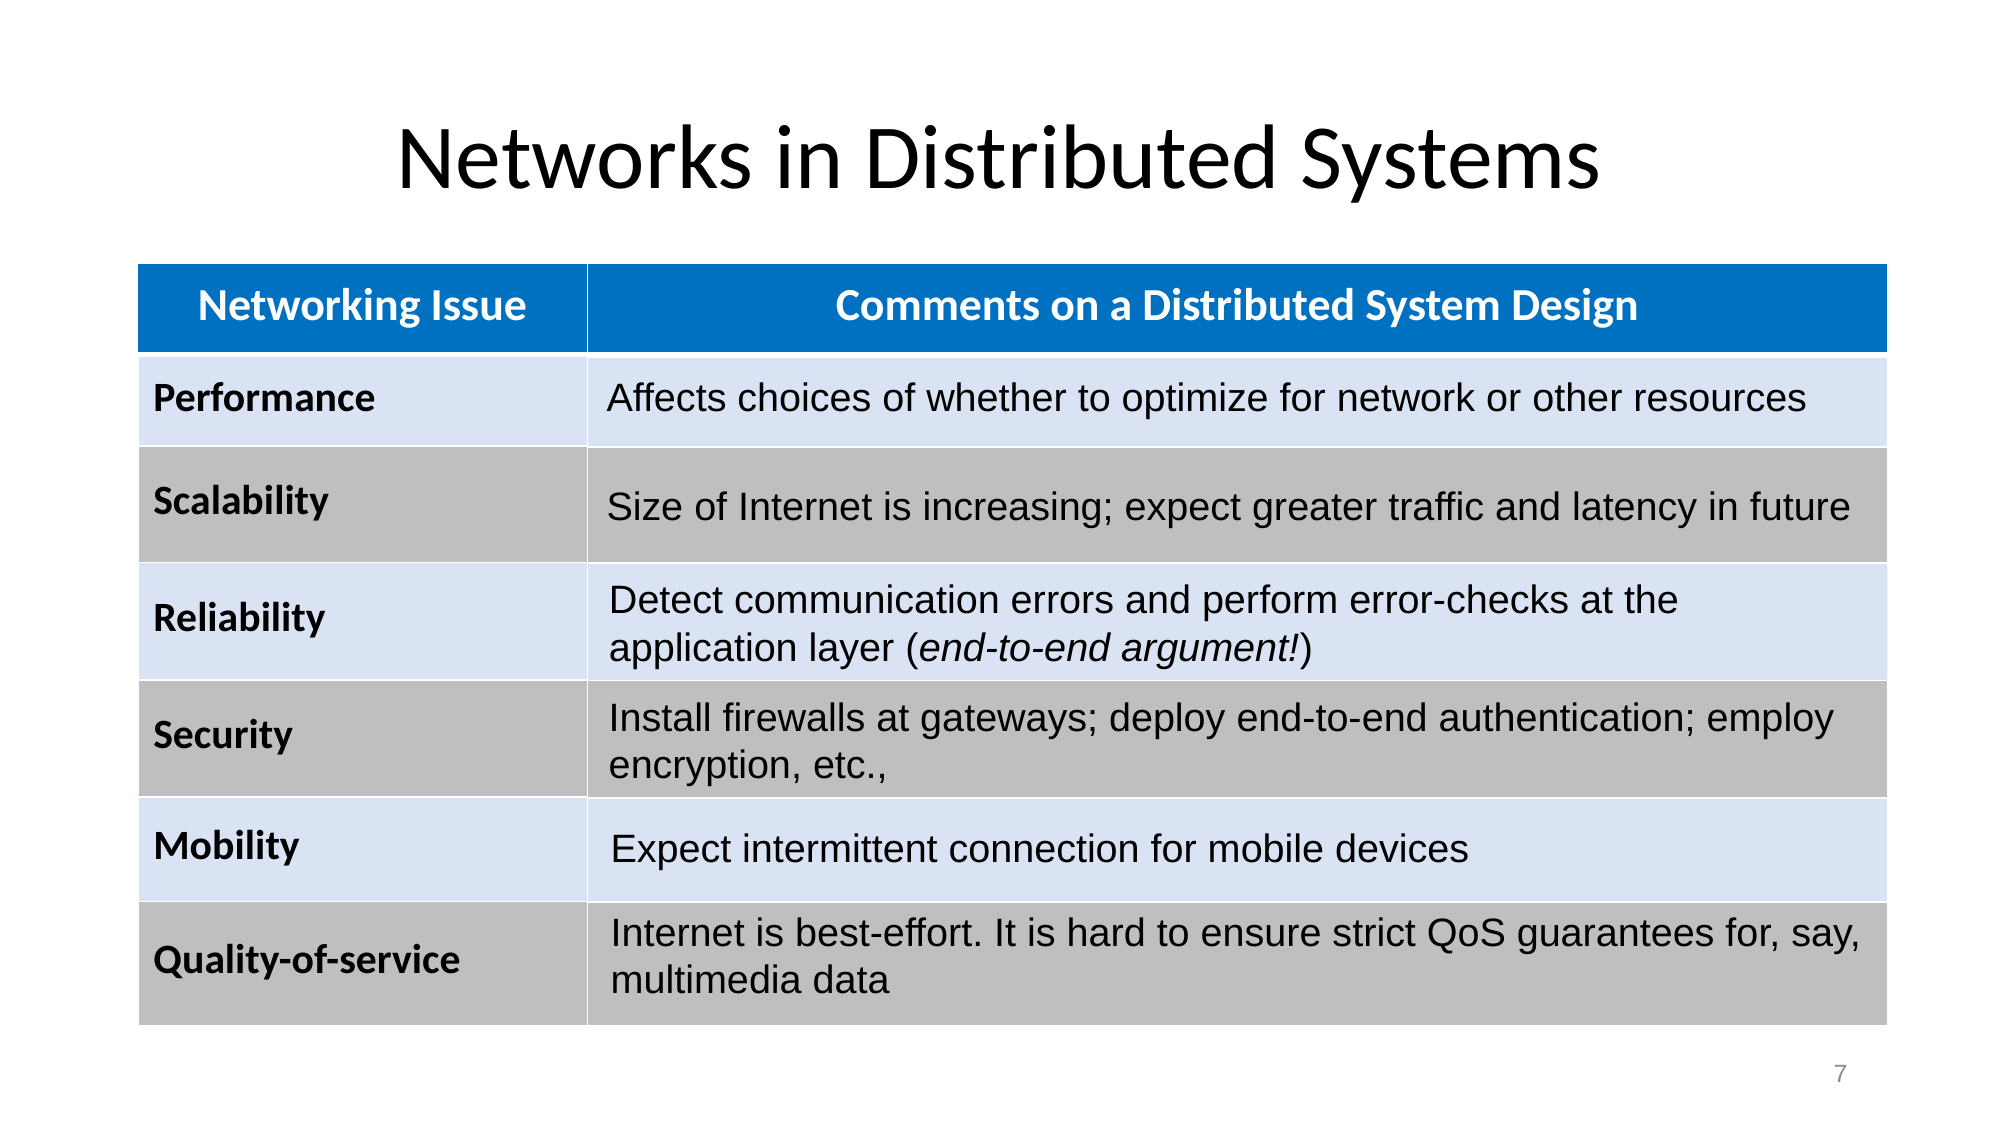

Networks in Distributed Systems
| Networking Issue | Comments on a Distributed System Design |
| --- | --- |
|  |  |
|  |  |
|  |  |
|  |  |
|  |  |
|  |  |
| Performance |
| --- |
| Scalability |
| Reliability |
| Security |
| Mobility |
| Quality-of-service |
Affects choices of whether to optimize for network or other resources
Size of Internet is increasing; expect greater traffic and latency in future
Detect communication errors and perform error-checks at the application layer (end-to-end argument!)
Install firewalls at gateways; deploy end-to-end authentication; employ encryption, etc.,
Expect intermittent connection for mobile devices
Internet is best-effort. It is hard to ensure strict QoS guarantees for, say, multimedia data
7